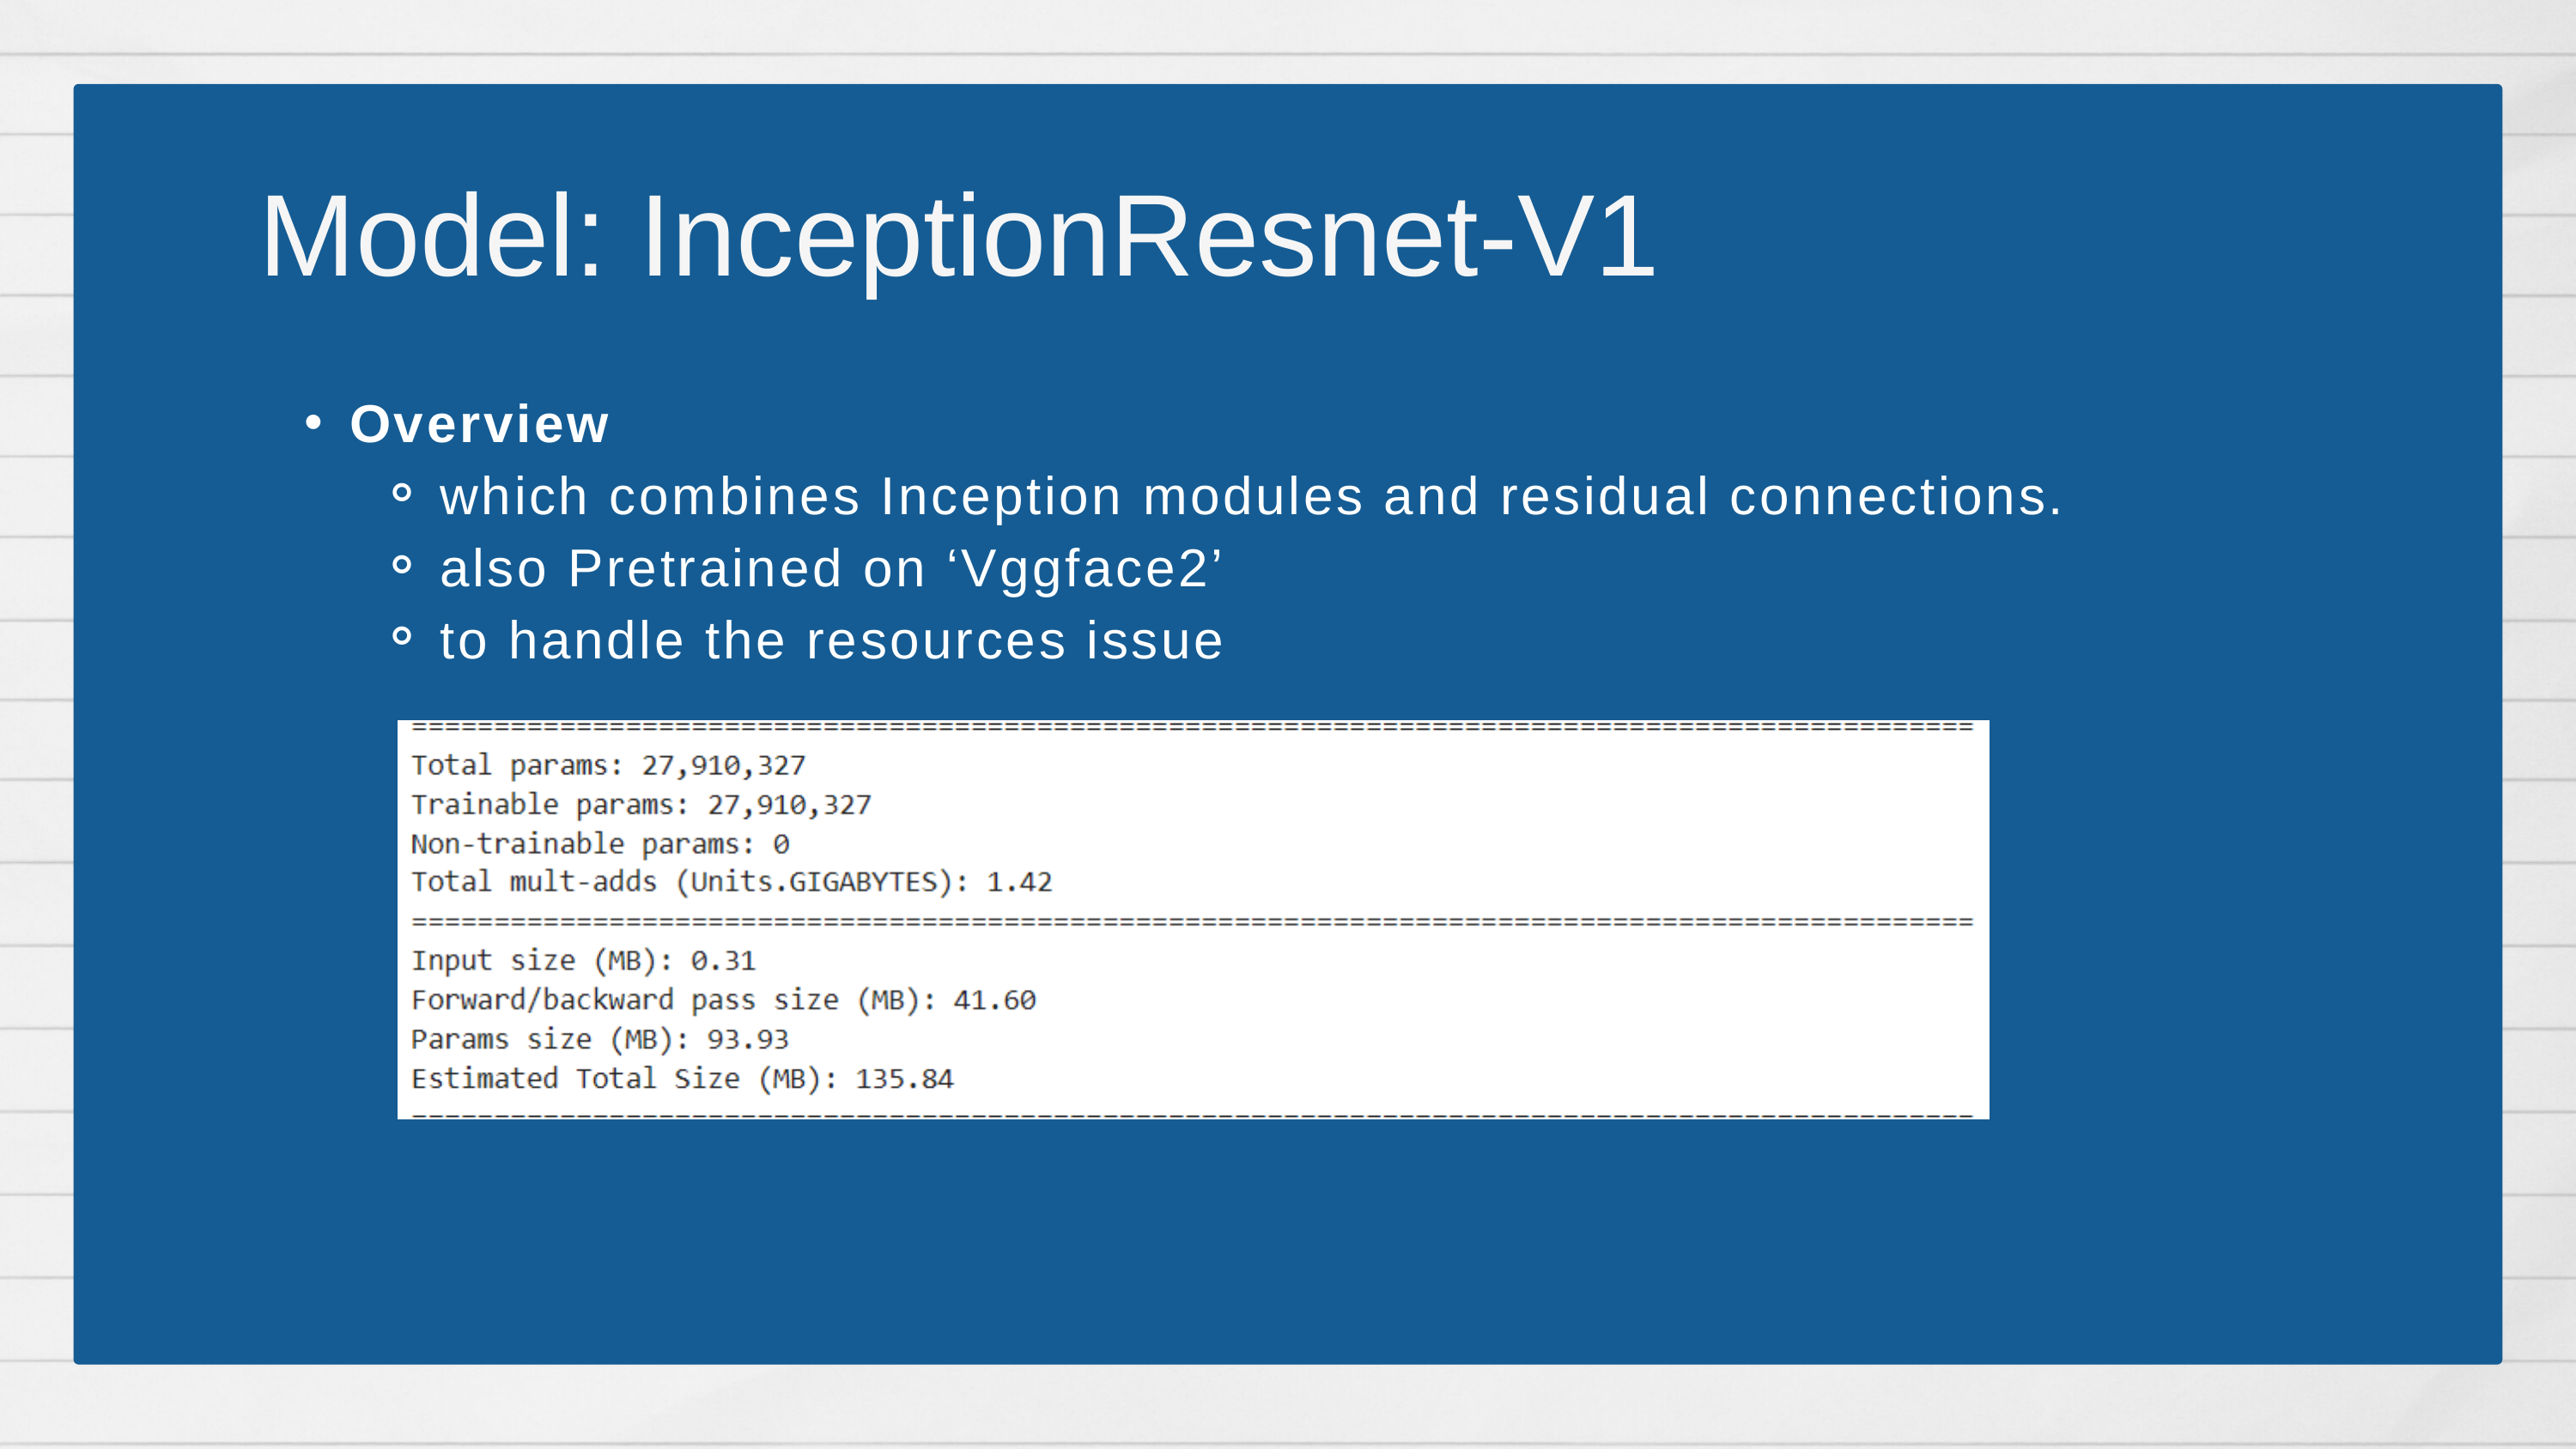

Model: InceptionResnet-V1
Overview
which combines Inception modules and residual connections.
also Pretrained on ‘Vggface2’
to handle the resources issue